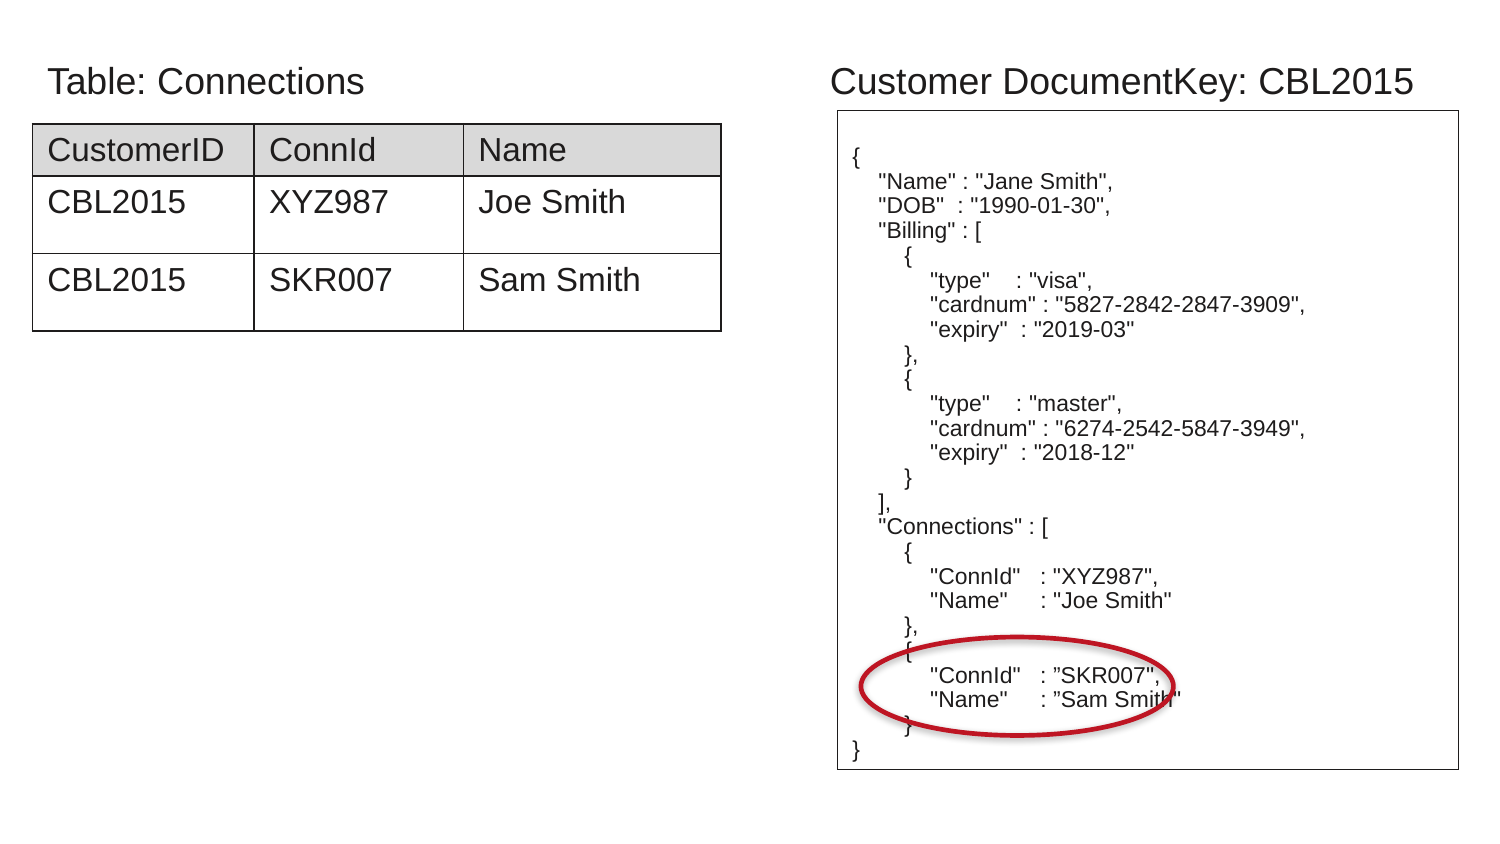

Customer DocumentKey: CBL2015
Table: Connections

{
    "Name" : "Jane Smith",
    "DOB"  : "1990-01-30",
    "Billing" : [
        {
            "type"    : "visa",
            "cardnum" : "5827-2842-2847-3909",
            "expiry"  : "2019-03"
        },
        {
            "type"    : "master",
            "cardnum" : "6274-2542-5847-3949",
            "expiry"  : "2018-12"
        }
    ],
    "Connections" : [
        {
            "ConnId"   : "XYZ987",
            "Name"     : "Joe Smith"
        },
        {
            "ConnId"   : ”SKR007",
            "Name"     : ”Sam Smith"
        }
}
| CustomerID | ConnId | Name |
| --- | --- | --- |
| CBL2015 | XYZ987 | Joe Smith |
| CBL2015 | SKR007 | Sam Smith |